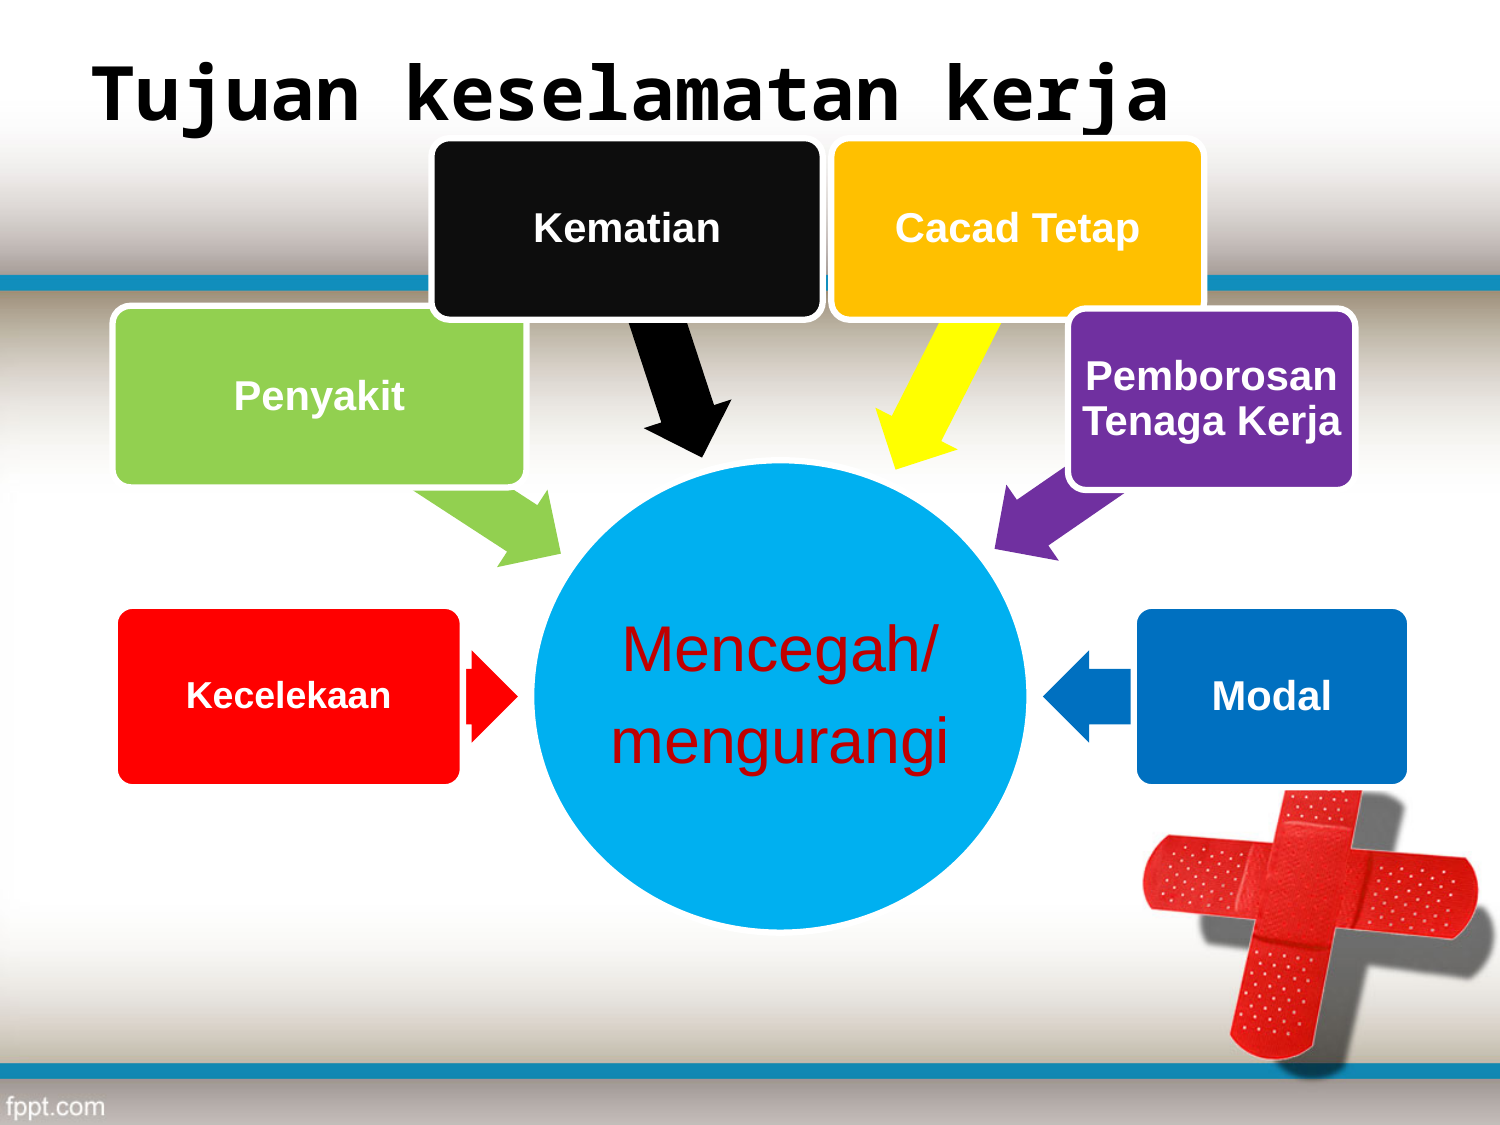

Tujuan keselamatan kerja

Mencegah/
mengurangi
Kecelekaan
Penyakit
Kematian
Cacad Tetap
Pemborosan Tenaga Kerja
Modal